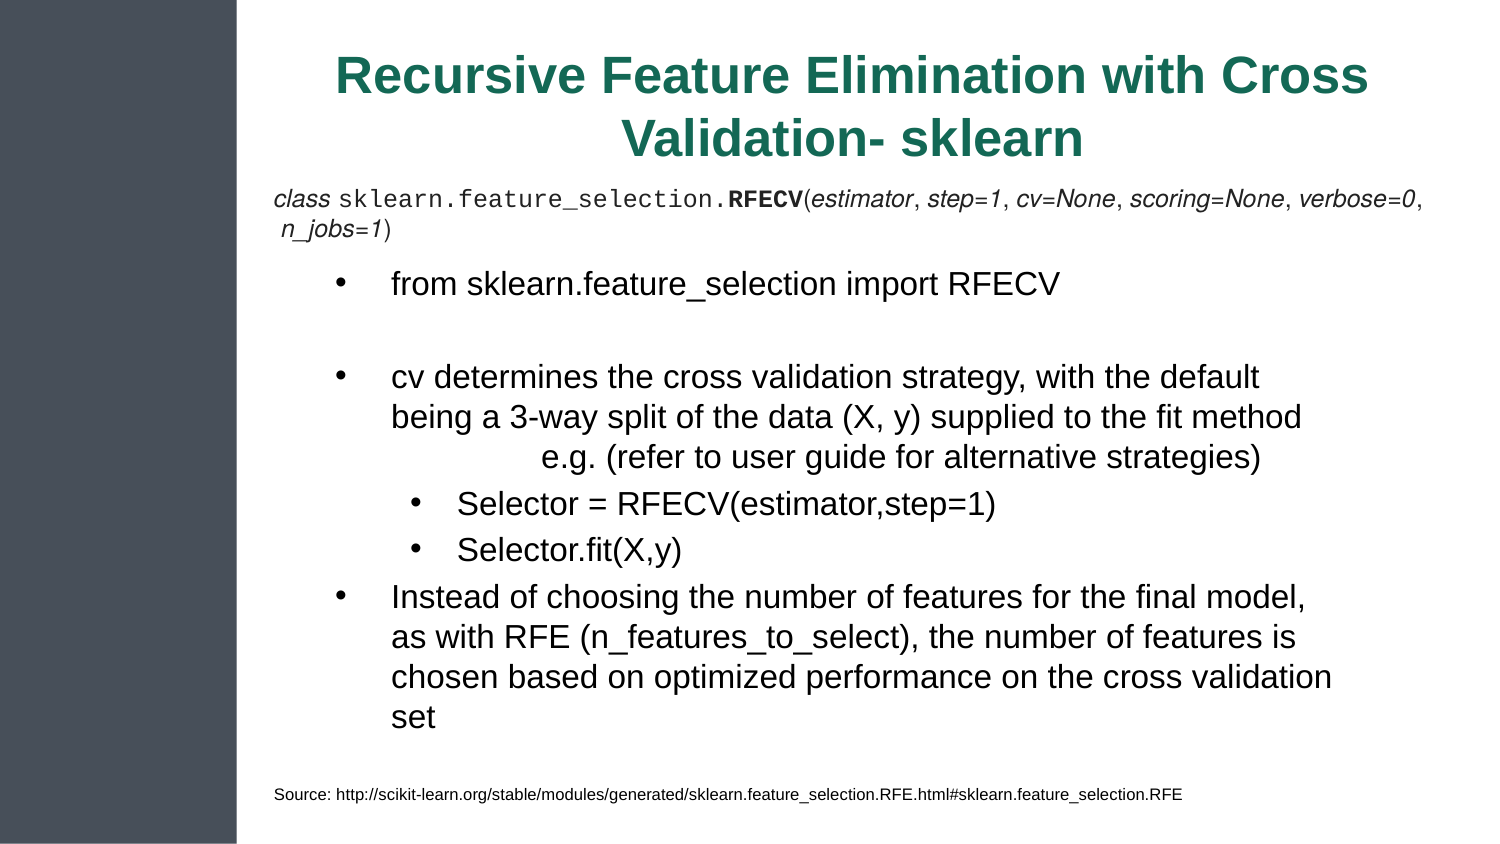

# Recursive Feature Elimination with Cross Validation- sklearn
class sklearn.feature_selection.RFECV(estimator, step=1, cv=None, scoring=None, verbose=0,
 n_jobs=1)
from sklearn.feature_selection import RFECV

cv determines the cross validation strategy, with the default  being a 3-way split of the data (X, y) supplied to the fit method	e.g. (refer to user guide for alternative strategies)
Selector = RFECV(estimator,step=1)
Selector.fit(X,y)
Instead of choosing the number of features for the final model, as with RFE (n_features_to_select), the number of features is chosen based on optimized performance on the cross validation set

Source: http://scikit-learn.org/stable/modules/generated/sklearn.feature_selection.RFE.html#sklearn.feature_selection.RFE